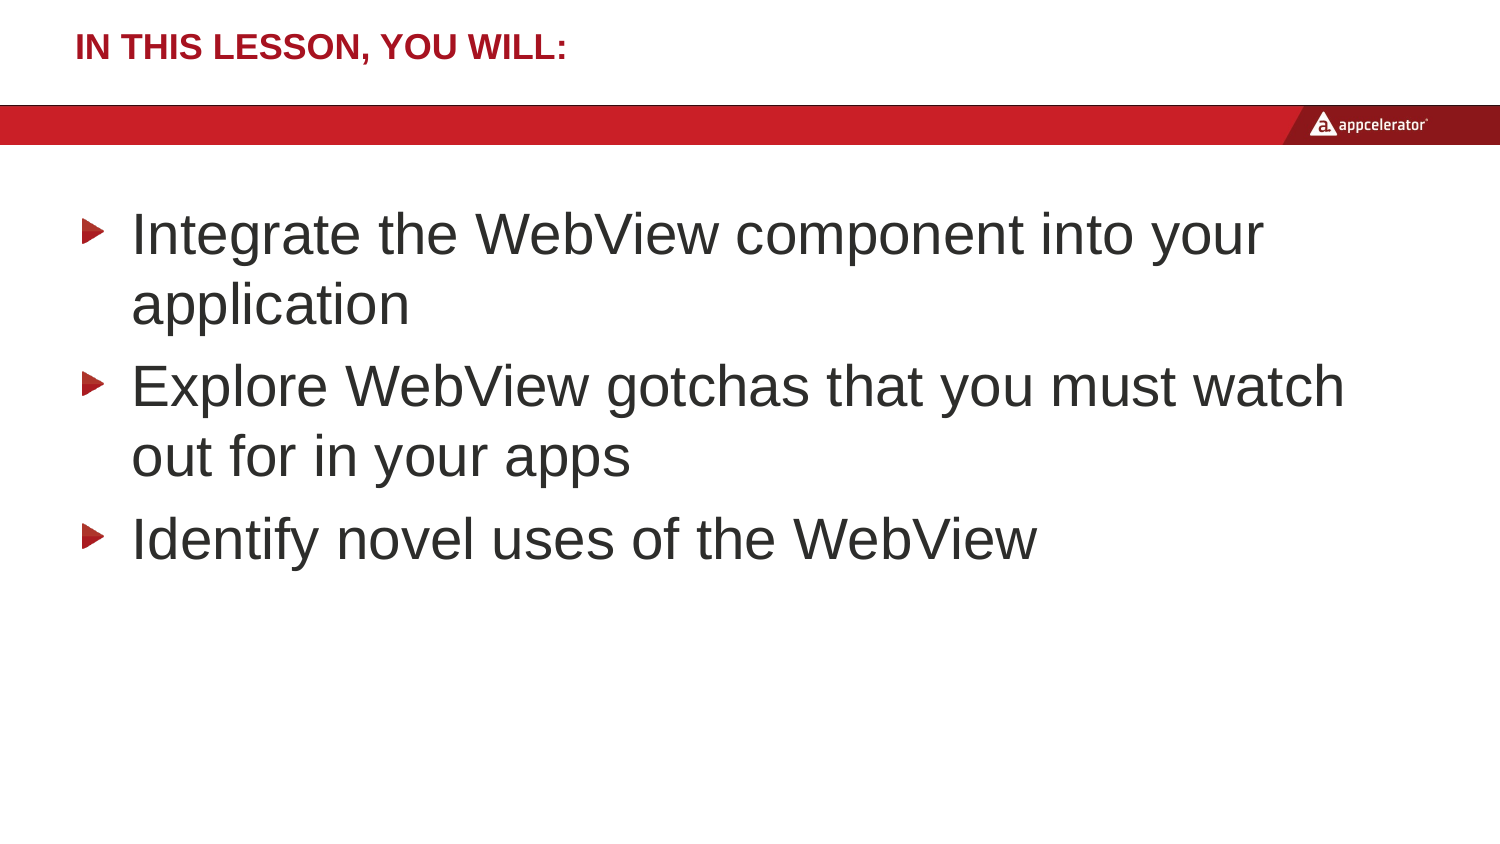

# In this lesson, you will:
Integrate the WebView component into your application
Explore WebView gotchas that you must watch out for in your apps
Identify novel uses of the WebView